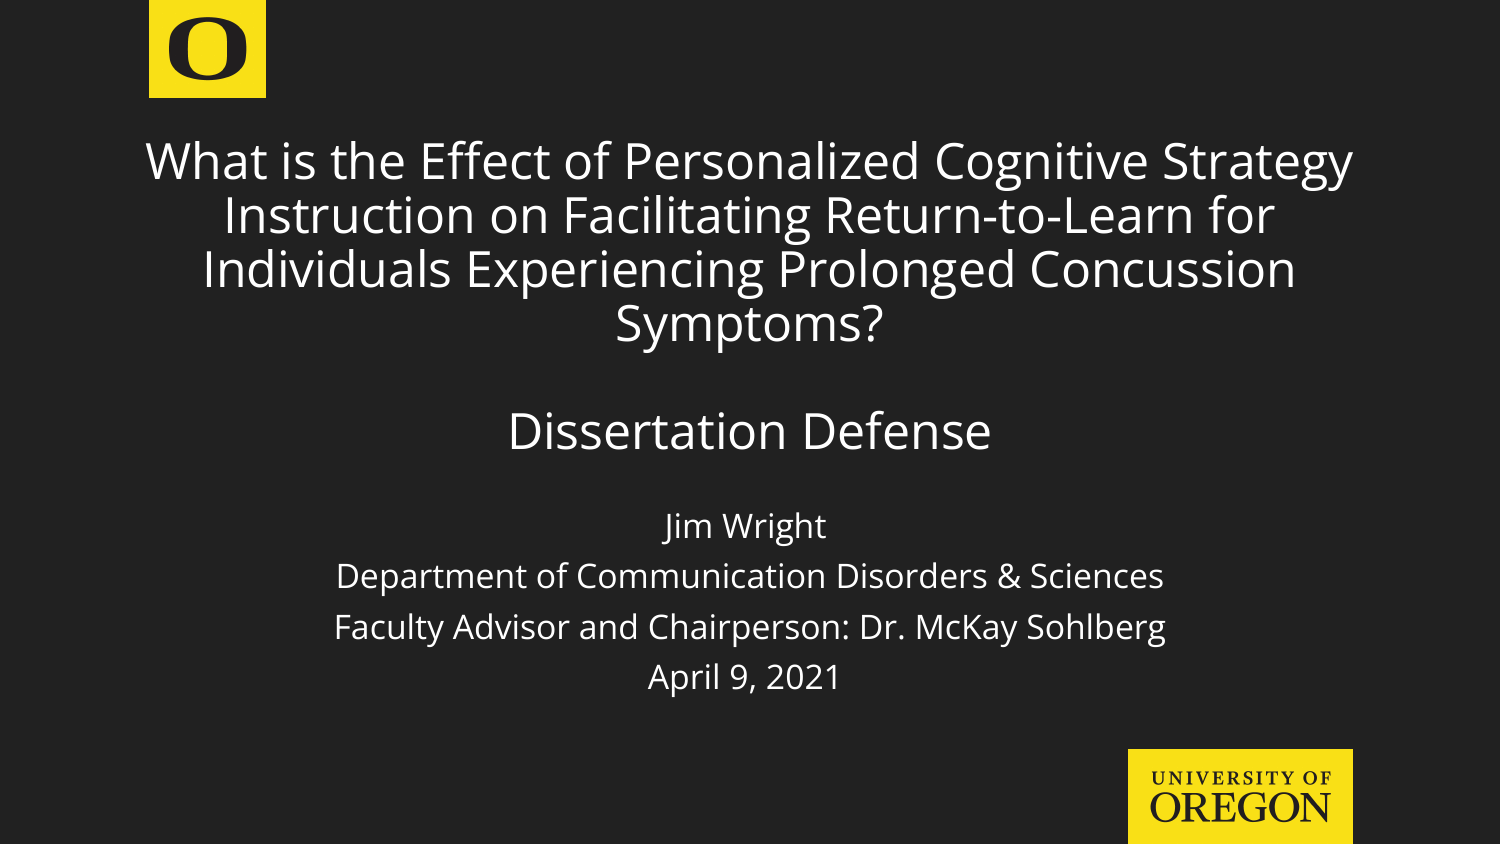

# What is the Effect of Personalized Cognitive Strategy Instruction on Facilitating Return-to-Learn for Individuals Experiencing Prolonged Concussion Symptoms? Dissertation Defense
Jim Wright
Department of Communication Disorders & Sciences
Faculty Advisor and Chairperson: Dr. McKay Sohlberg
April 9, 2021